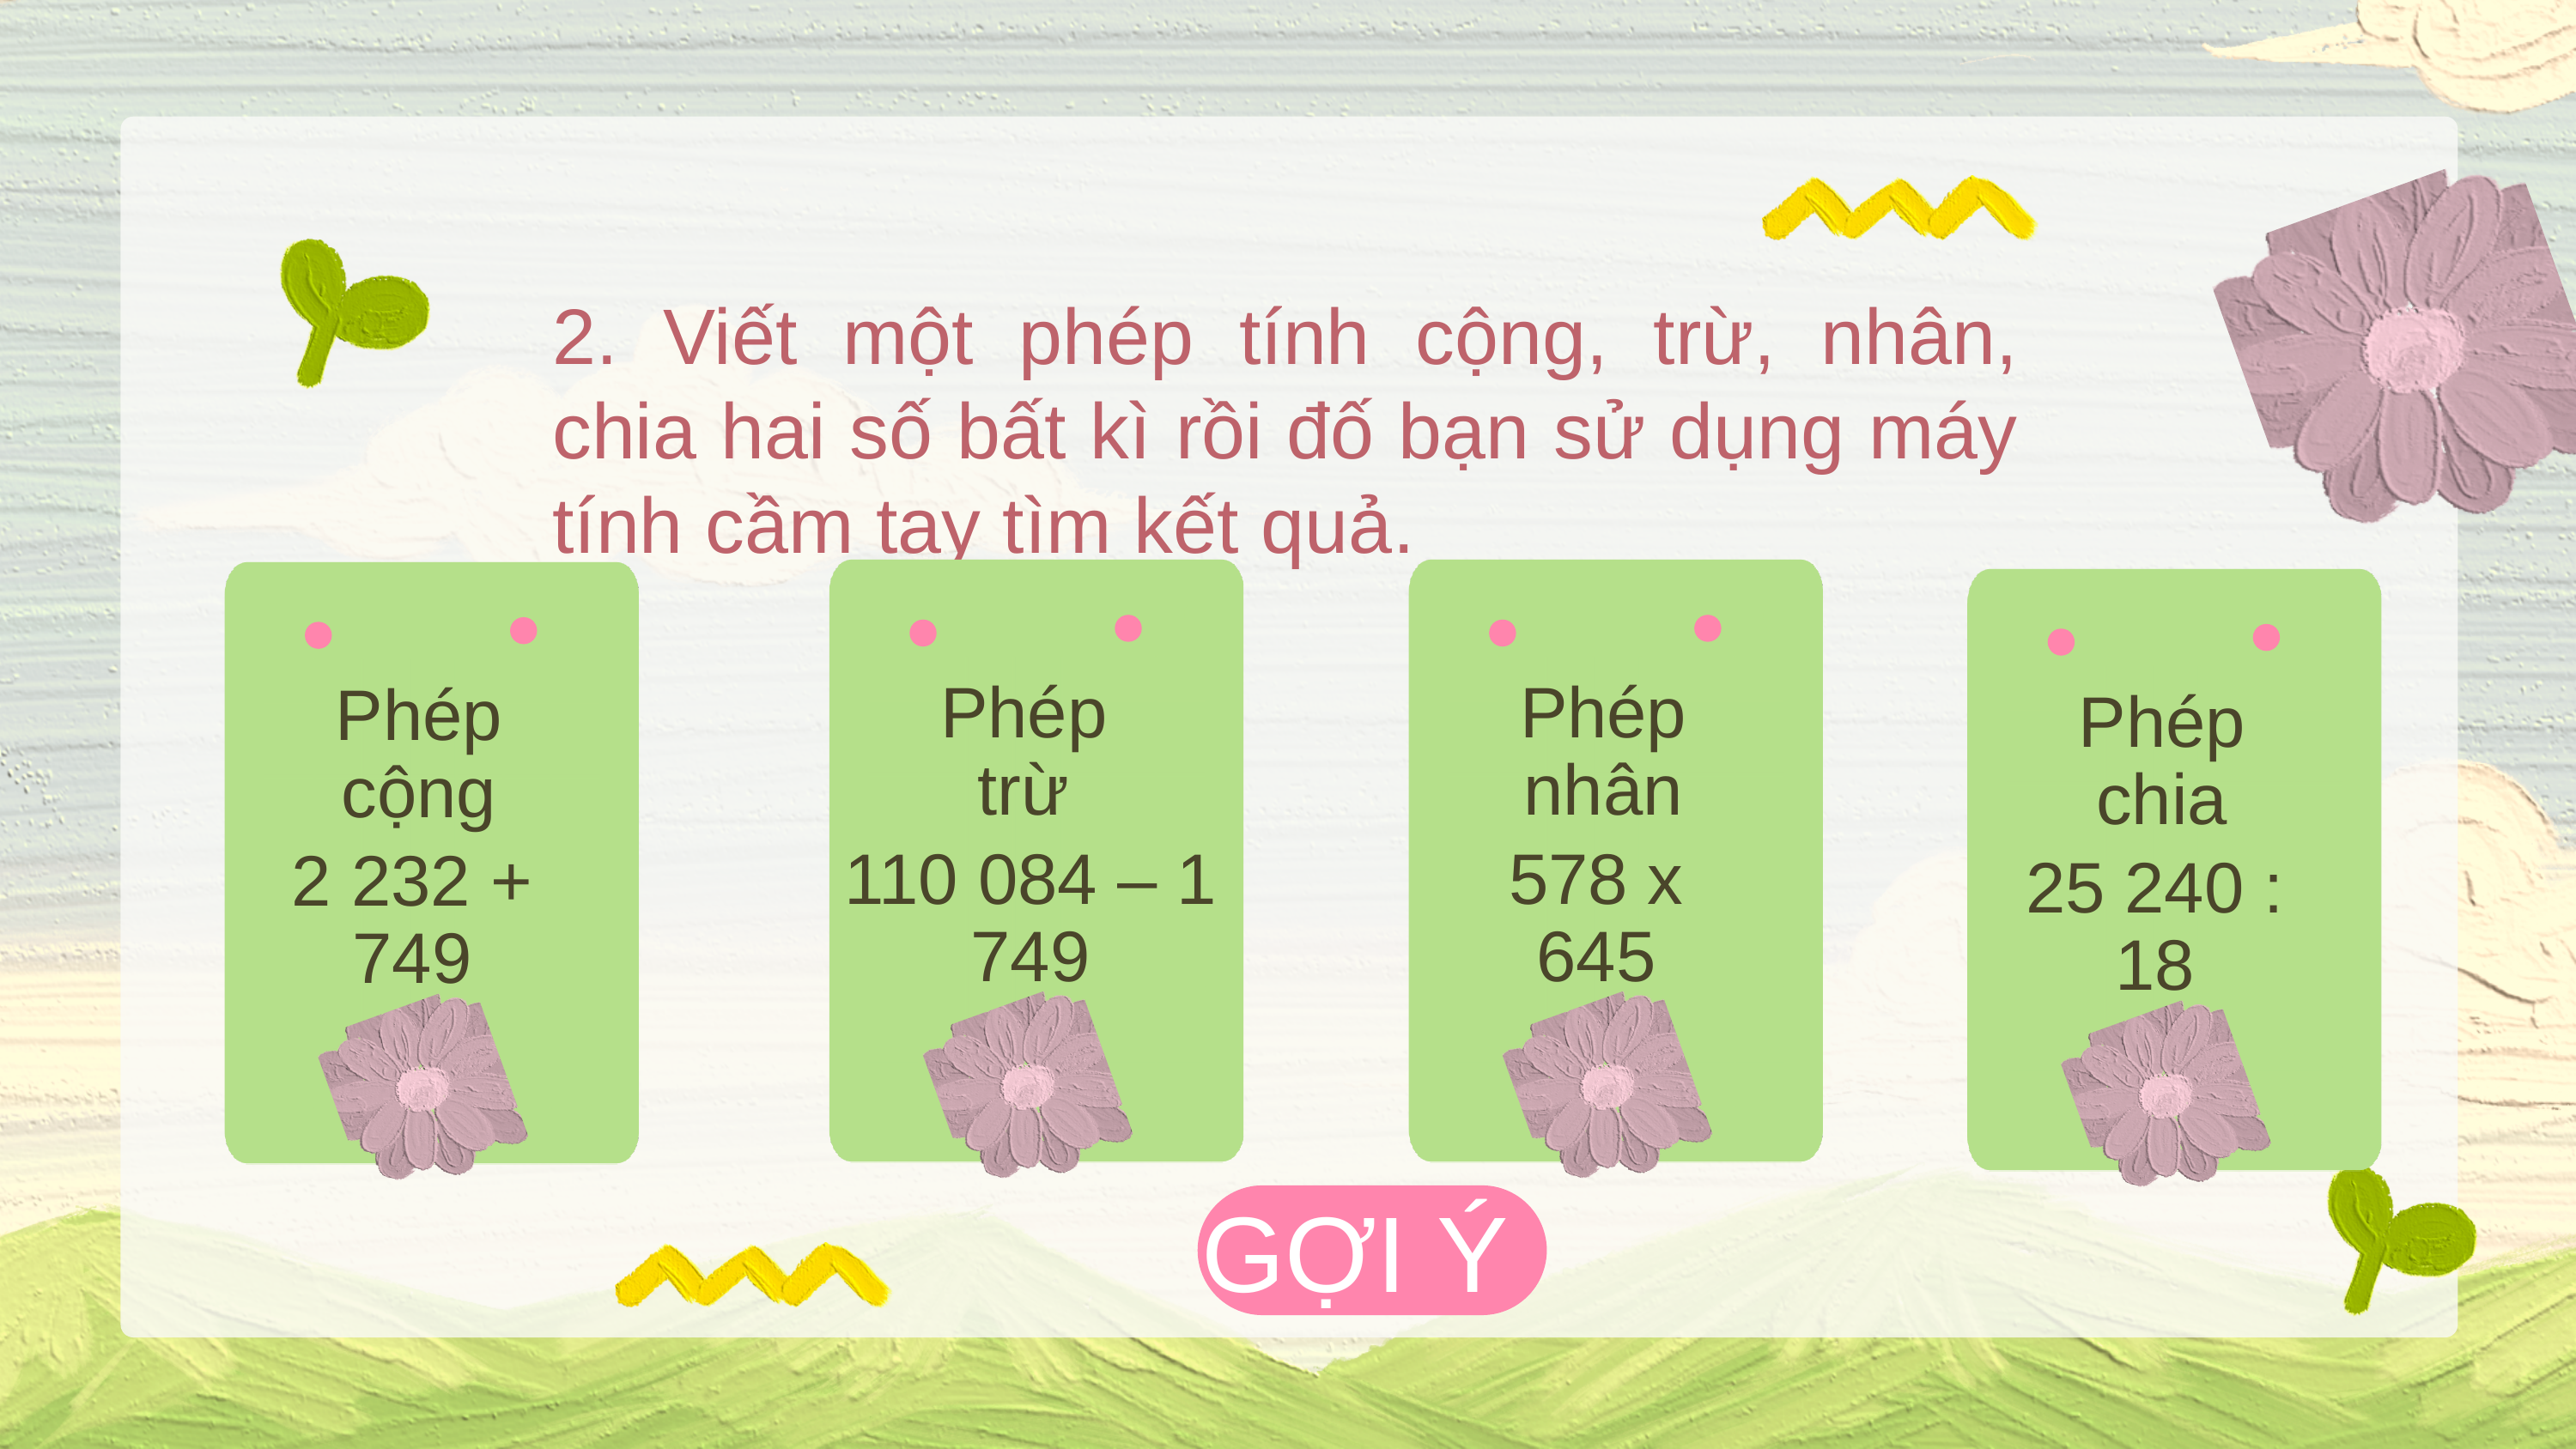

2. Viết một phép tính cộng, trừ, nhân, chia hai số bất kì rồi đố bạn sử dụng máy tính cầm tay tìm kết quả.

Phép trừ
Phép nhân
Phép cộng
Phép chia
110 084 – 1 749
578 x 645
2 232 + 749
25 240 : 18

GỢI Ý